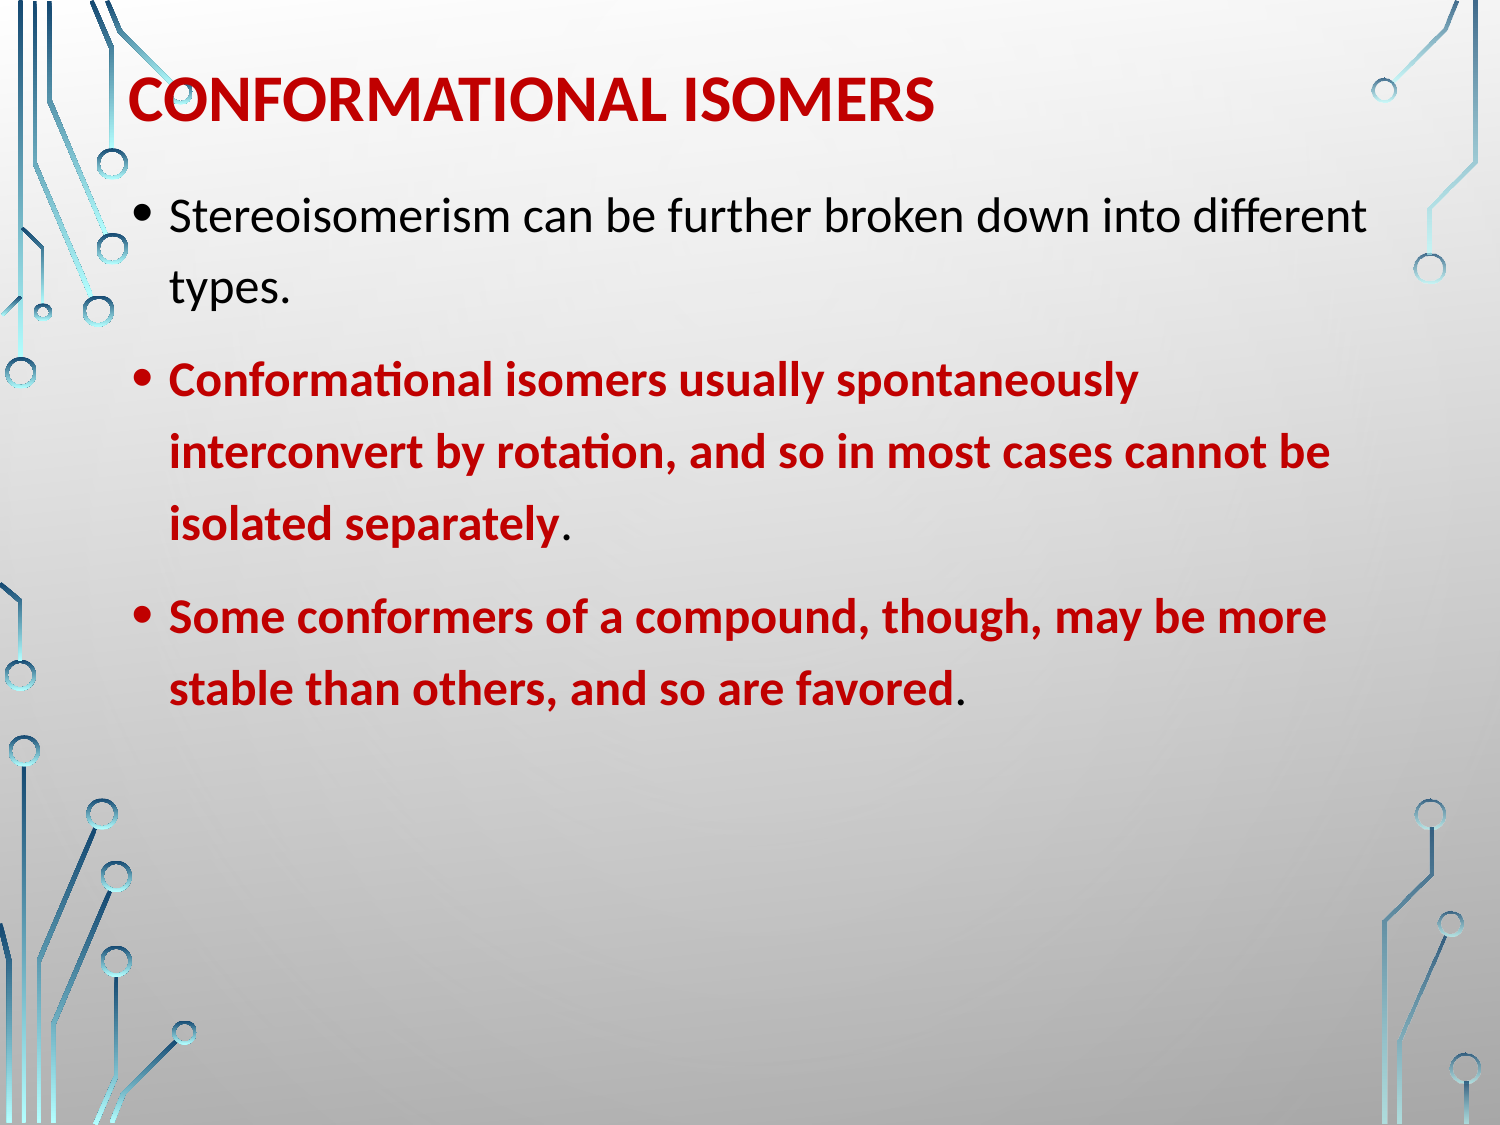

# Conformational Isomers
Stereoisomerism can be further broken down into different types.
Conformational isomers usually spontaneously interconvert by rotation, and so in most cases cannot be isolated separately.
Some conformers of a compound, though, may be more stable than others, and so are favored.